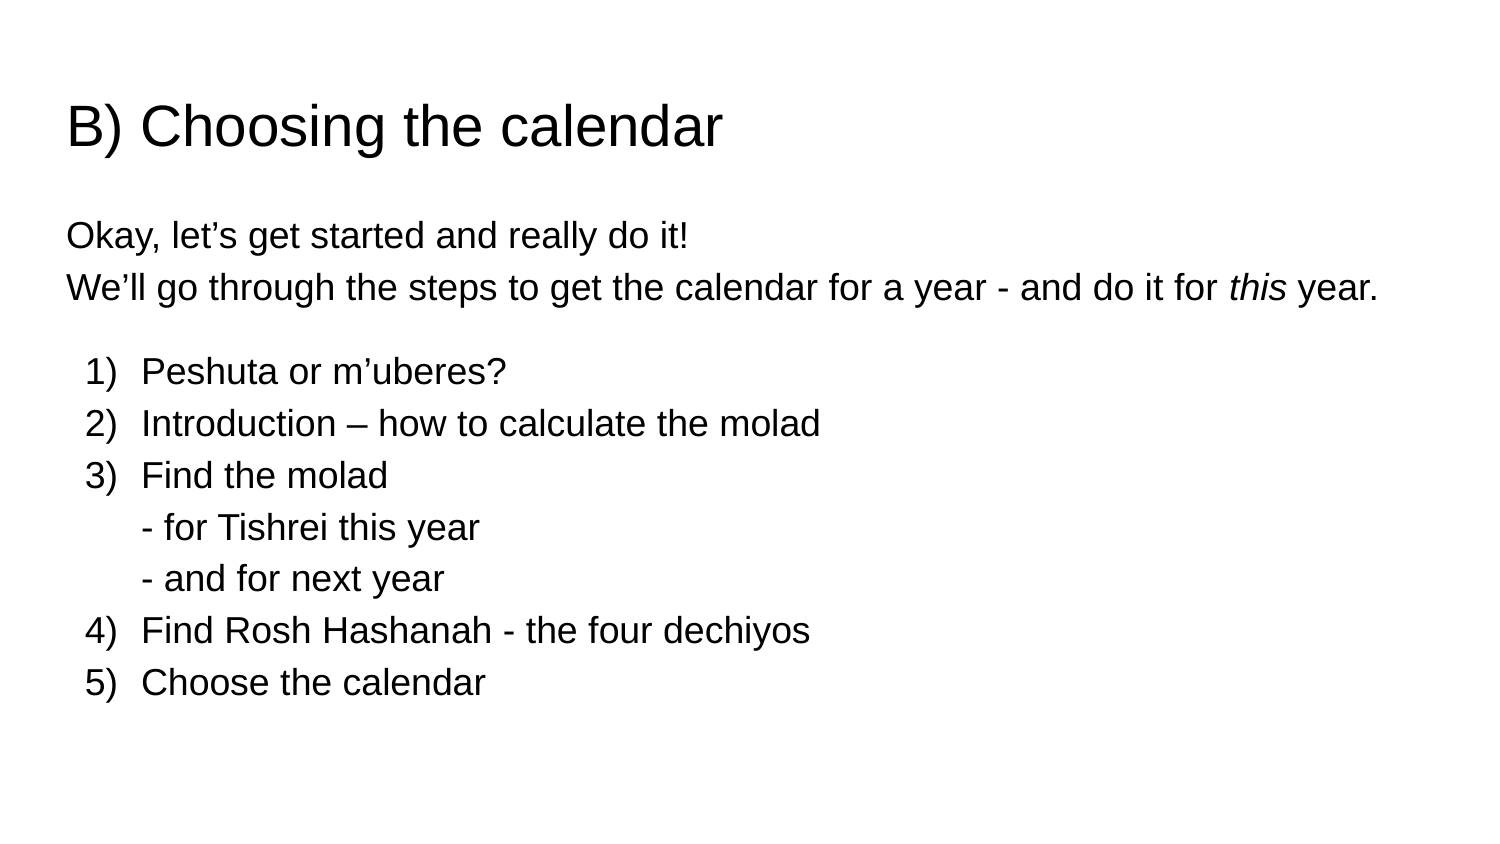

# B) Choosing the calendar
Okay, let’s get started and really do it!
We’ll go through the steps to get the calendar for a year - and do it for this year.
Peshuta or m’uberes?
Introduction – how to calculate the molad
Find the molad
- for Tishrei this year
- and for next year
Find Rosh Hashanah - the four dechiyos
Choose the calendar